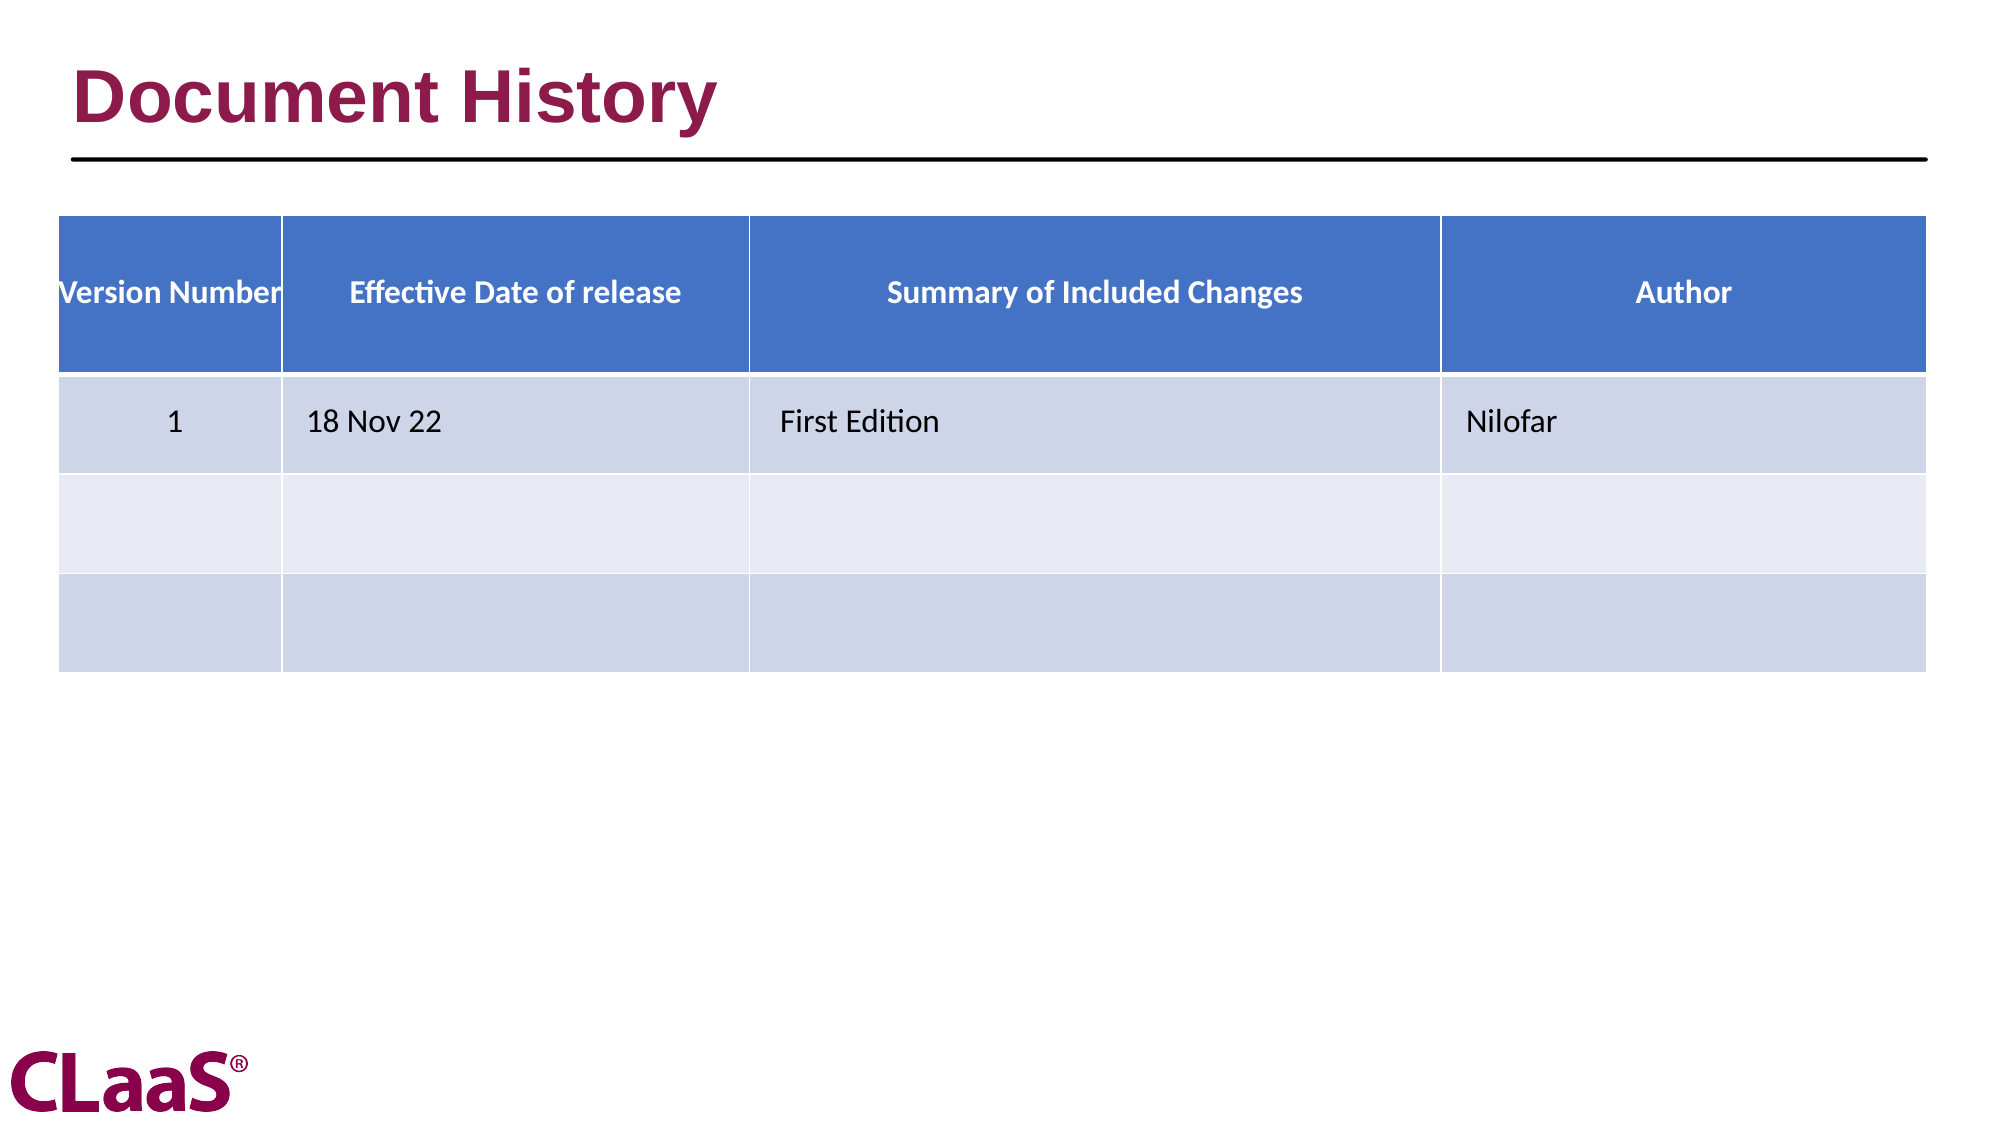

Document History
| Version Number | Effective Date of release | Summary of Included Changes | Author |
| --- | --- | --- | --- |
| 1 | 18 Nov 22 | First Edition | Nilofar |
|  |  |  |  |
|  |  |  |  |